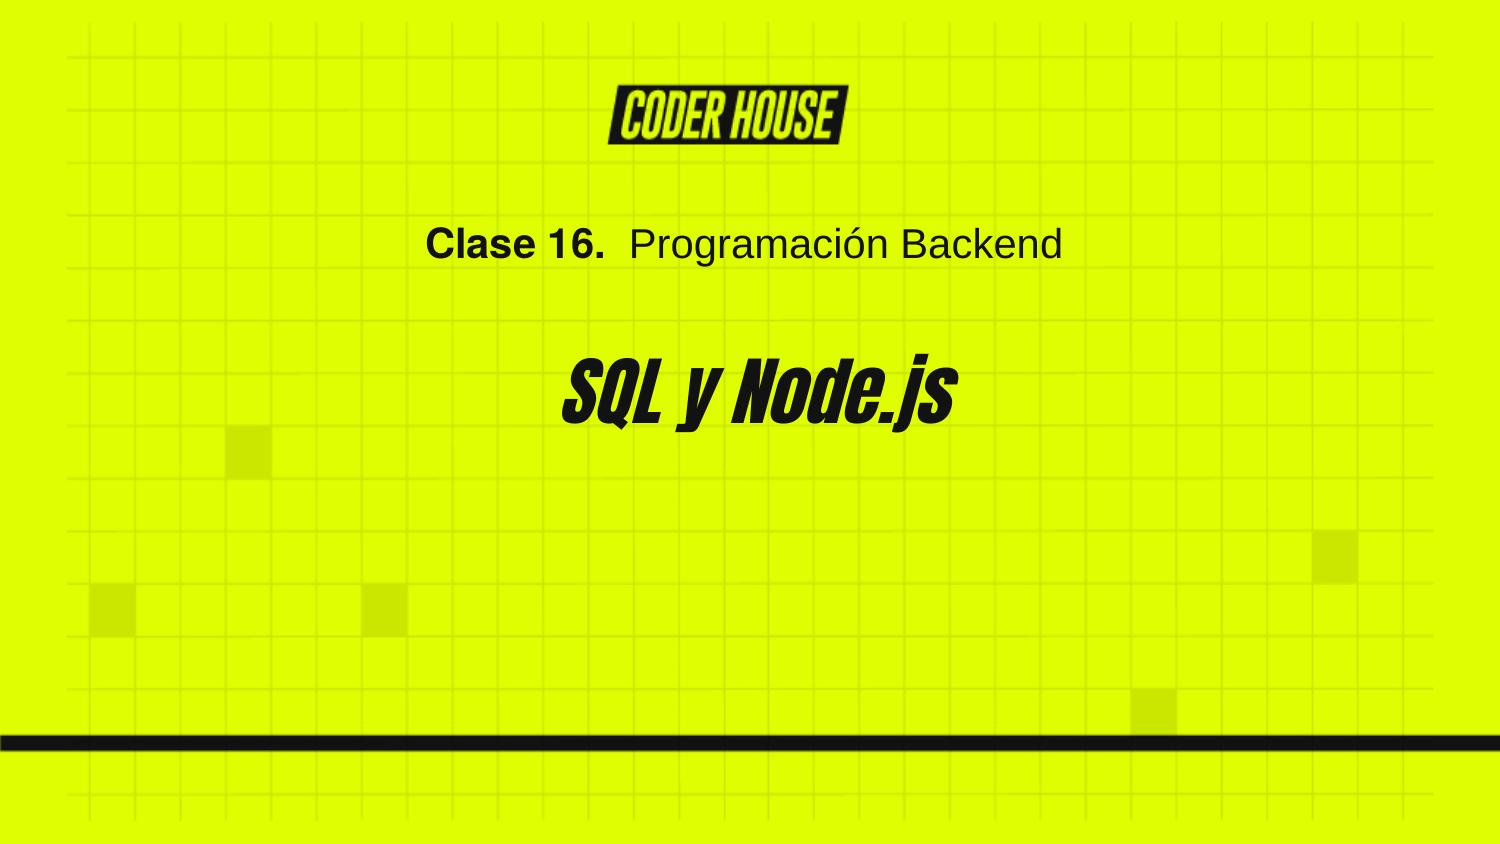

Clase 16.  Programación Backend
 SQL y Node.js